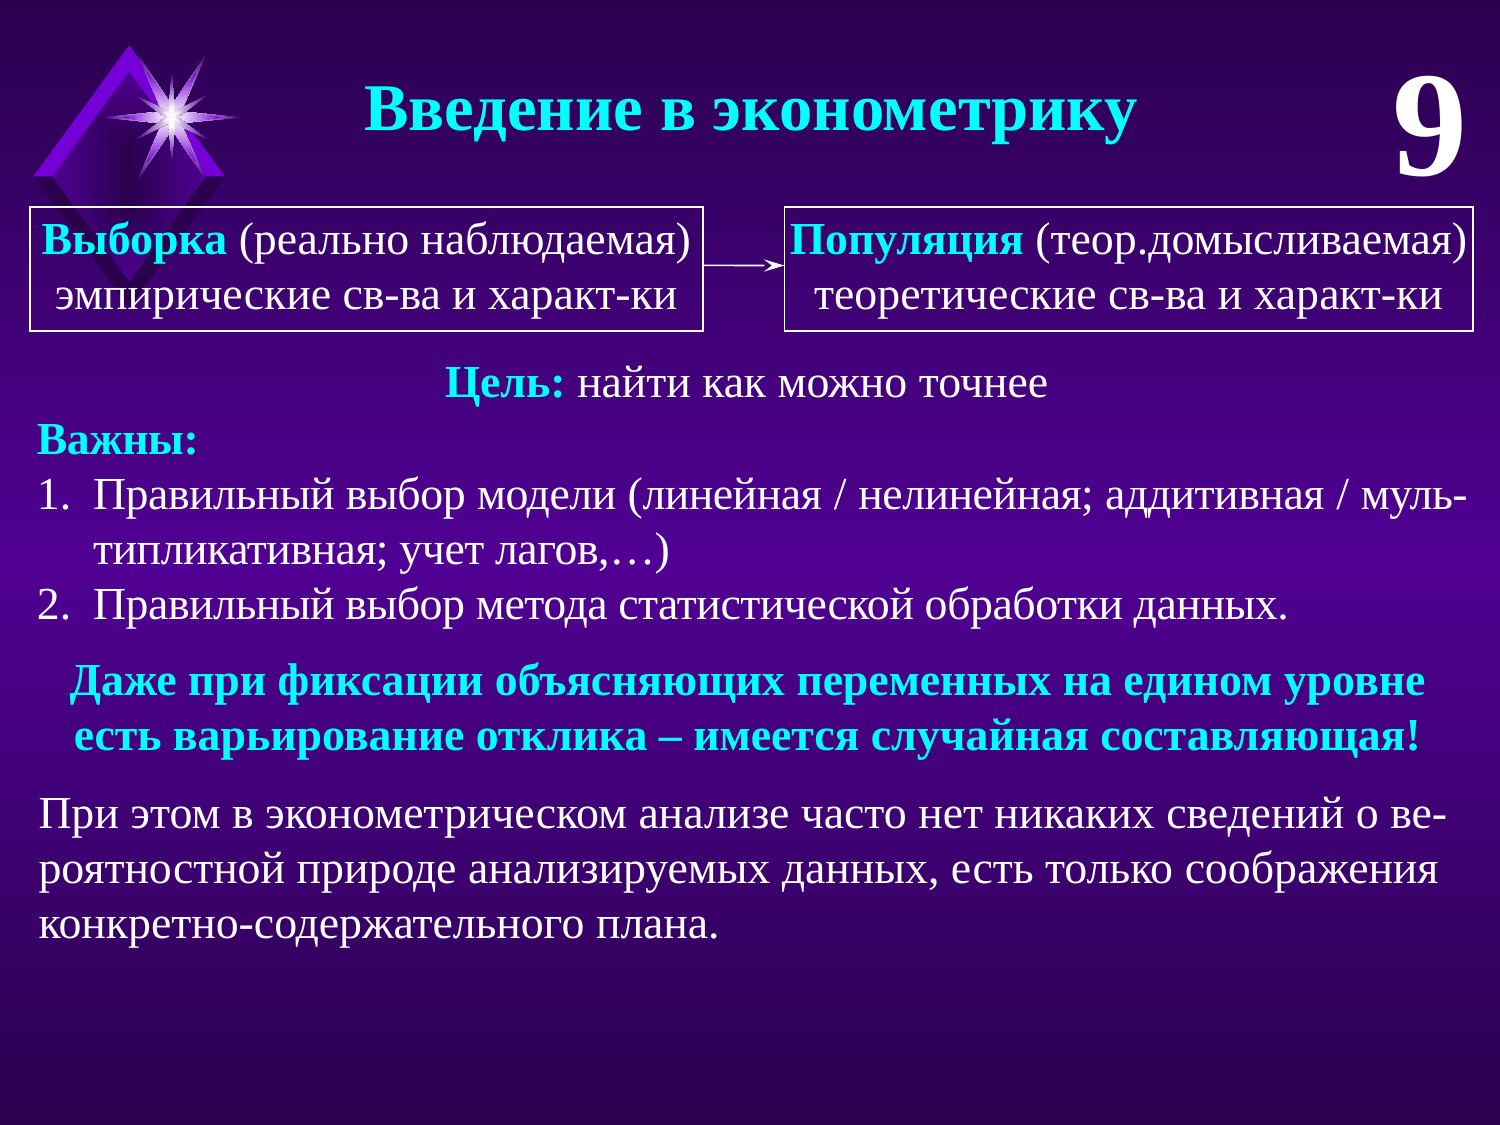

9
Введение в эконометрику
Выборка (реально наблюдаемая)
эмпирические св-ва и характ-ки
Популяция (теор.домысливаемая)
теоретические св-ва и характ-ки

Цель: найти как можно точнее
Важны:
Правильный выбор модели (линейная / нелинейная; аддитивная / муль-типликативная; учет лагов,…)
Правильный выбор метода статистической обработки данных.
Даже при фиксации объясняющих переменных на едином уровне
есть варьирование отклика – имеется случайная составляющая!
При этом в эконометрическом анализе часто нет никаких сведений о ве-роятностной природе анализируемых данных, есть только соображения конкретно-содержательного плана.